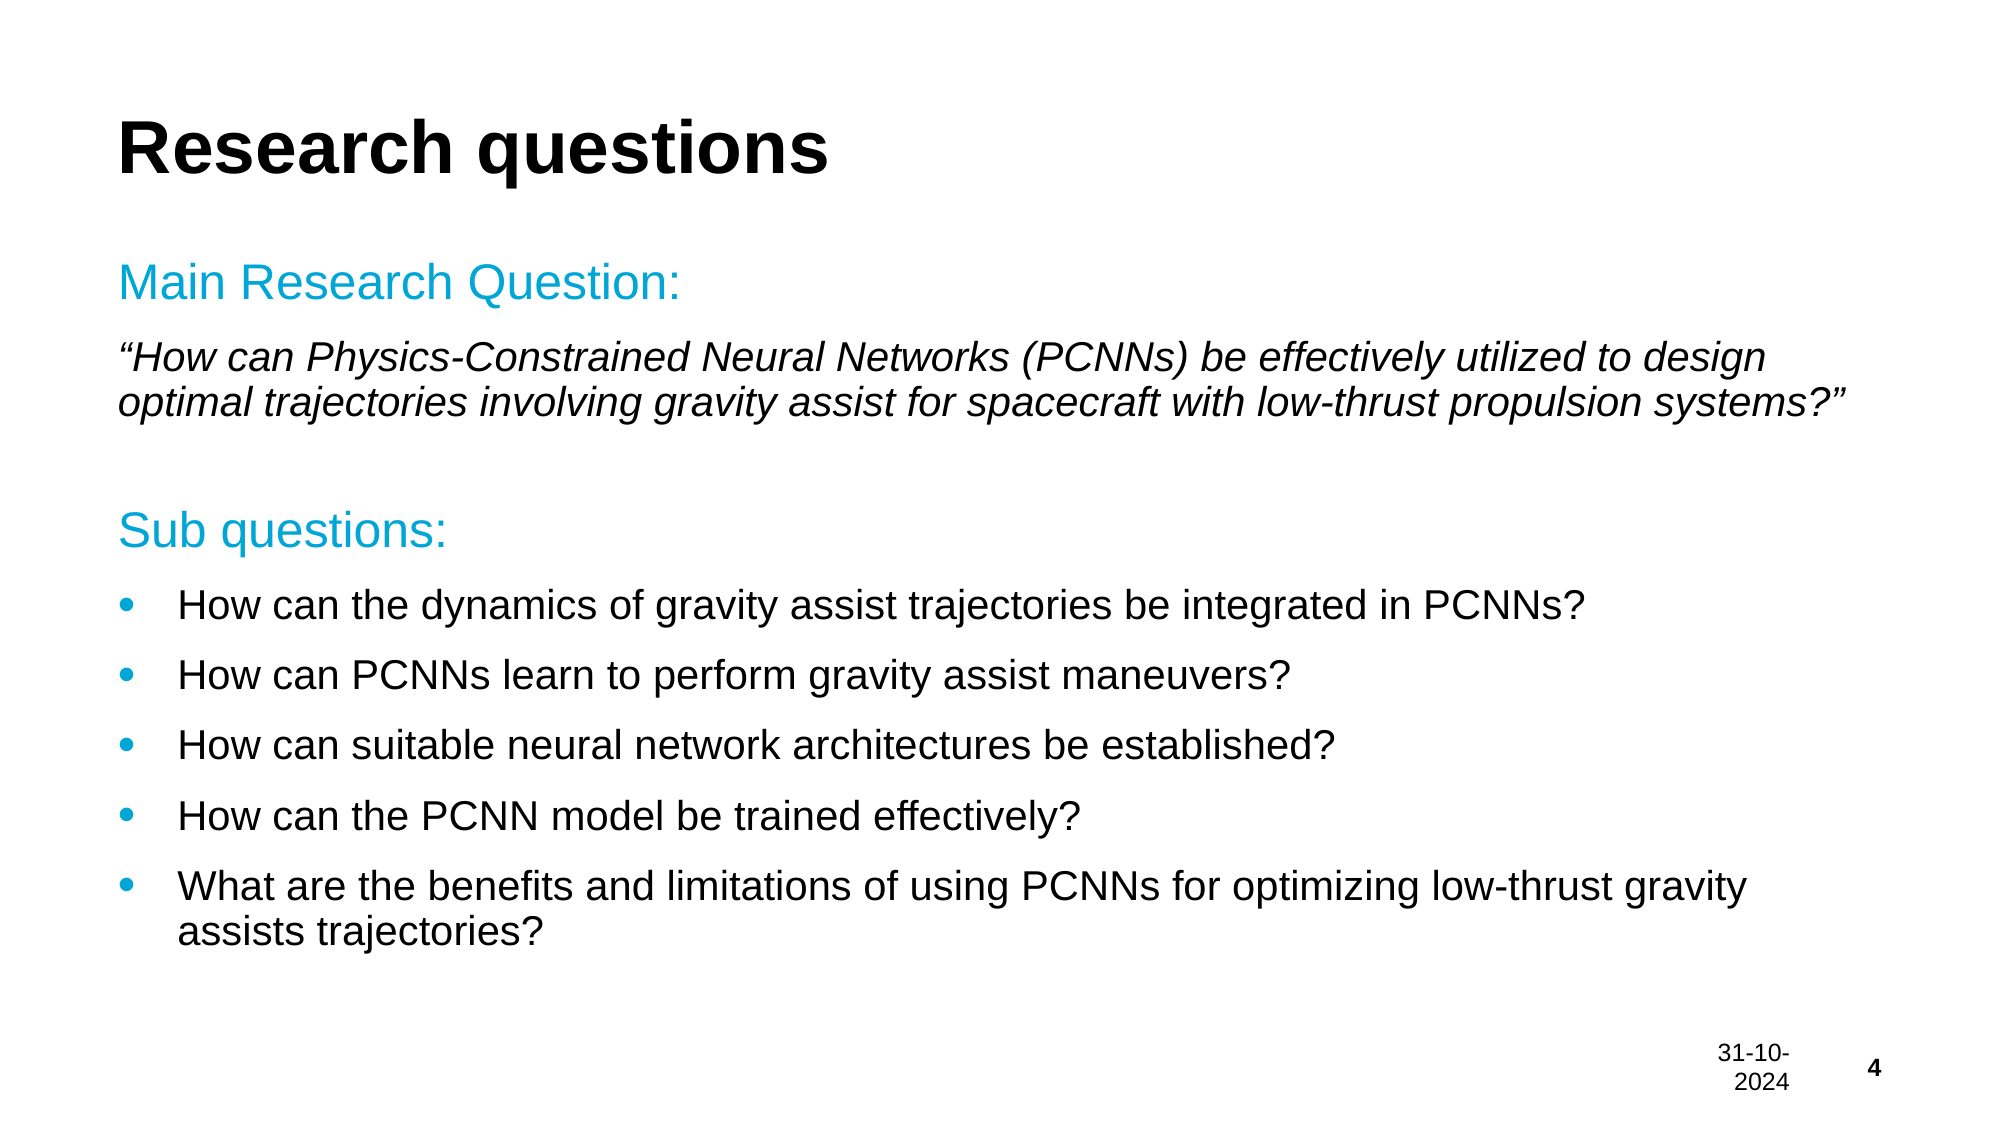

# Research questions
Main Research Question:
“How can Physics-Constrained Neural Networks (PCNNs) be effectively utilized to design optimal trajectories involving gravity assist for spacecraft with low-thrust propulsion systems?”
Sub questions:
How can the dynamics of gravity assist trajectories be integrated in PCNNs?
How can PCNNs learn to perform gravity assist maneuvers?
How can suitable neural network architectures be established?
How can the PCNN model be trained effectively?
What are the benefits and limitations of using PCNNs for optimizing low-thrust gravity assists trajectories?
31-10-2024
4